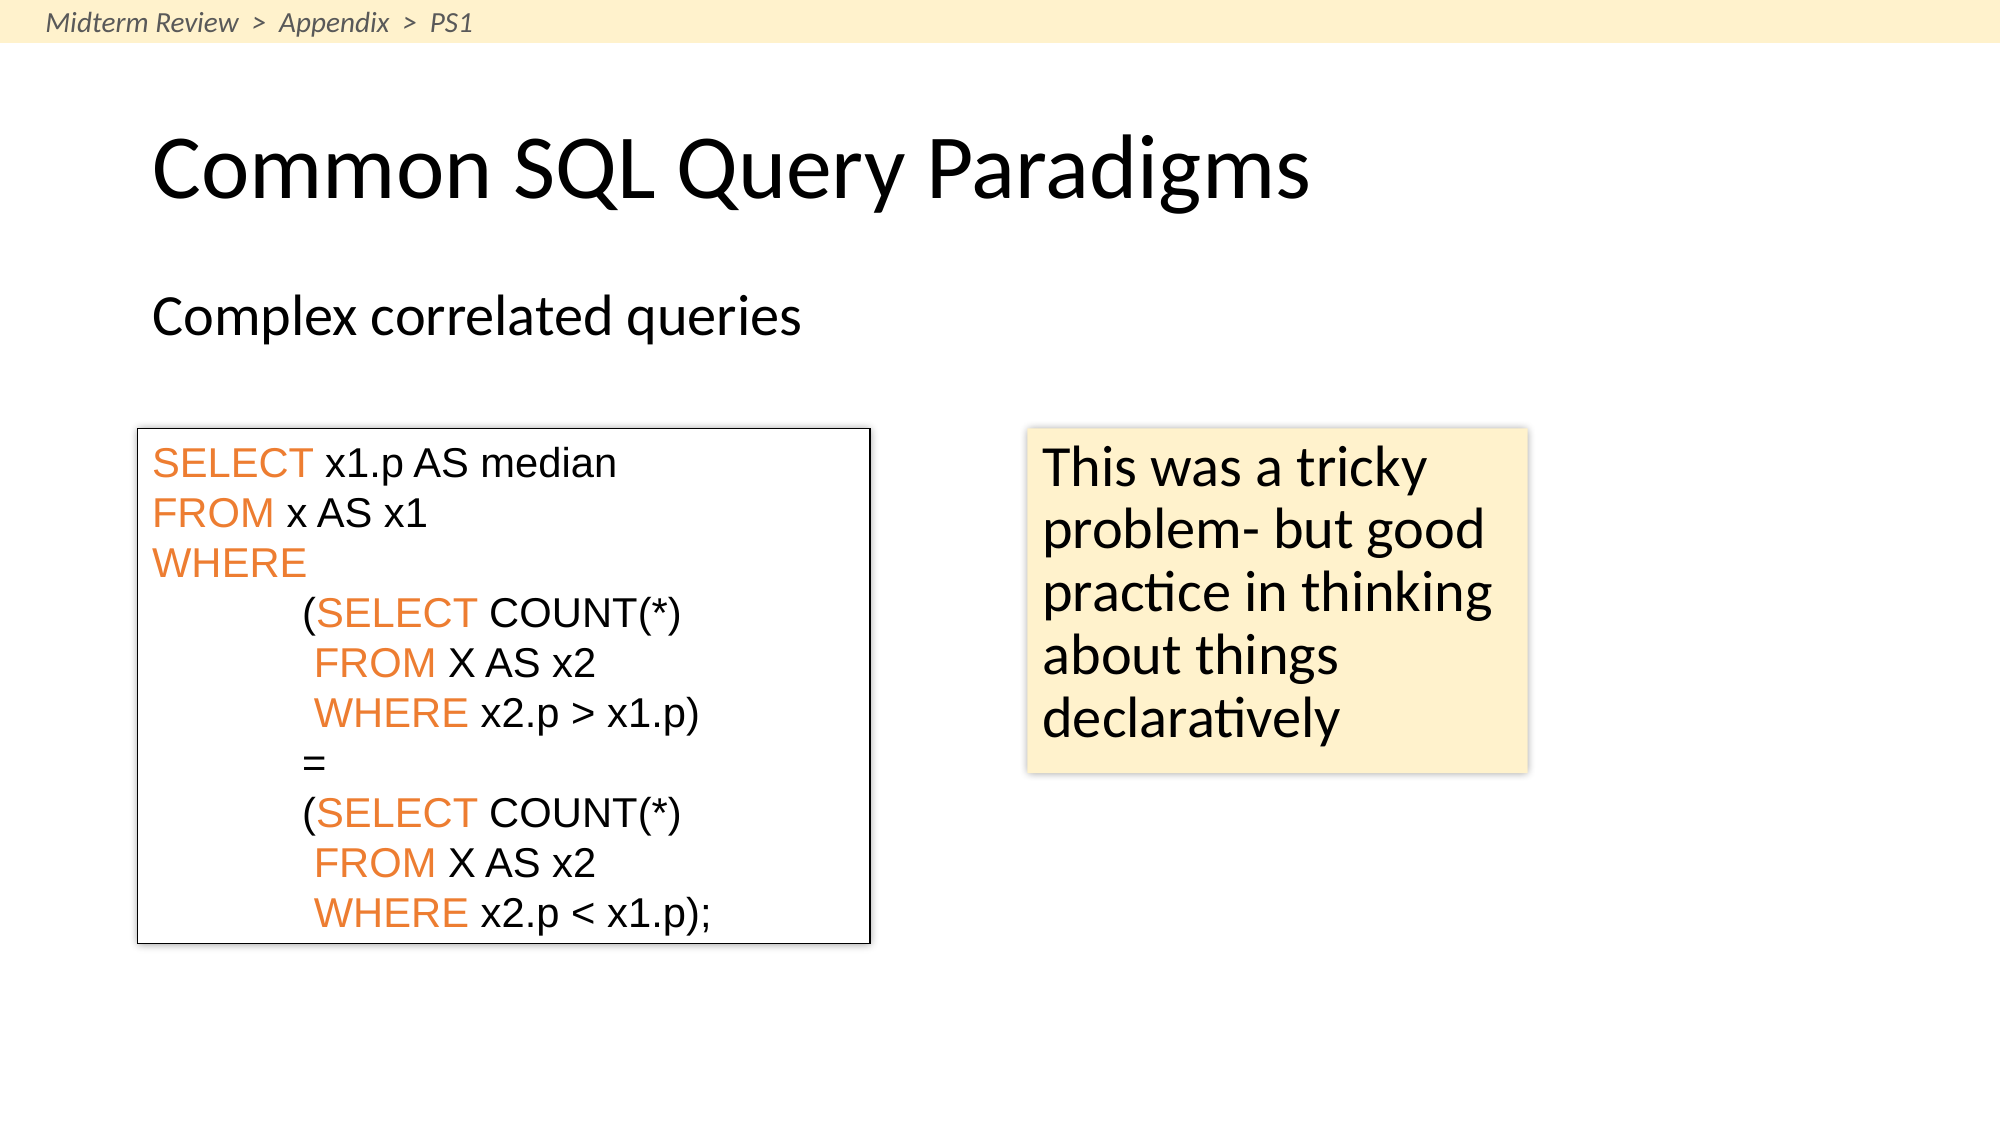

Midterm Review  >  Appendix  >  PS1
# Common SQL Query Paradigms
Complex correlated queries
SELECT x1.p AS median
FROM x AS x1
WHERE
	(SELECT COUNT(*)
	 FROM X AS x2
  	 WHERE x2.p > x1.p)
	=
	(SELECT COUNT(*)
	 FROM X AS x2
	 WHERE x2.p < x1.p);
This was a tricky problem- but good practice in thinking about things declaratively